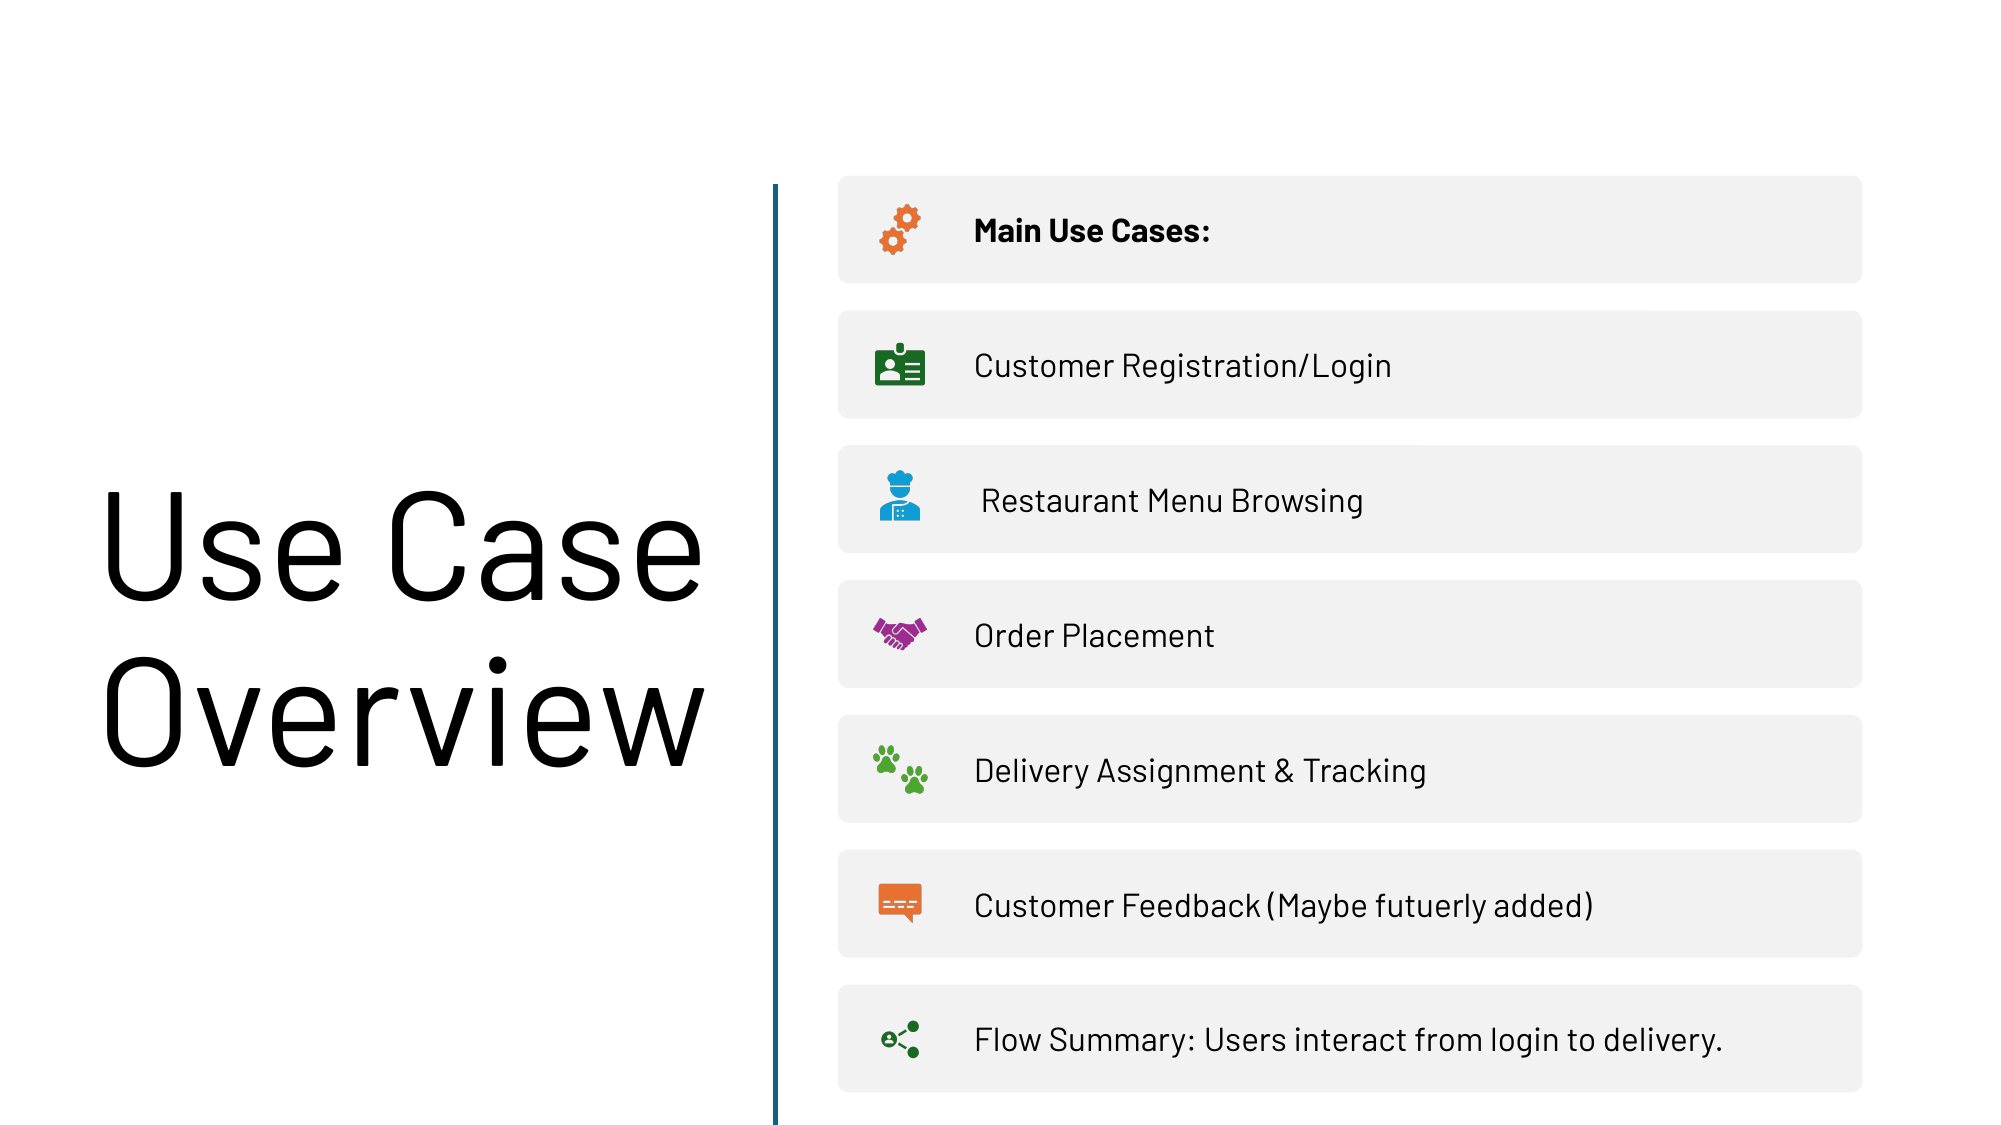

# Use Case Overview
Main Use Cases:
Customer Registration/Login
 Restaurant Menu Browsing
Order Placement
Delivery Assignment & Tracking
Customer Feedback (Maybe futuerly added)
Flow Summary: Users interact from login to delivery.